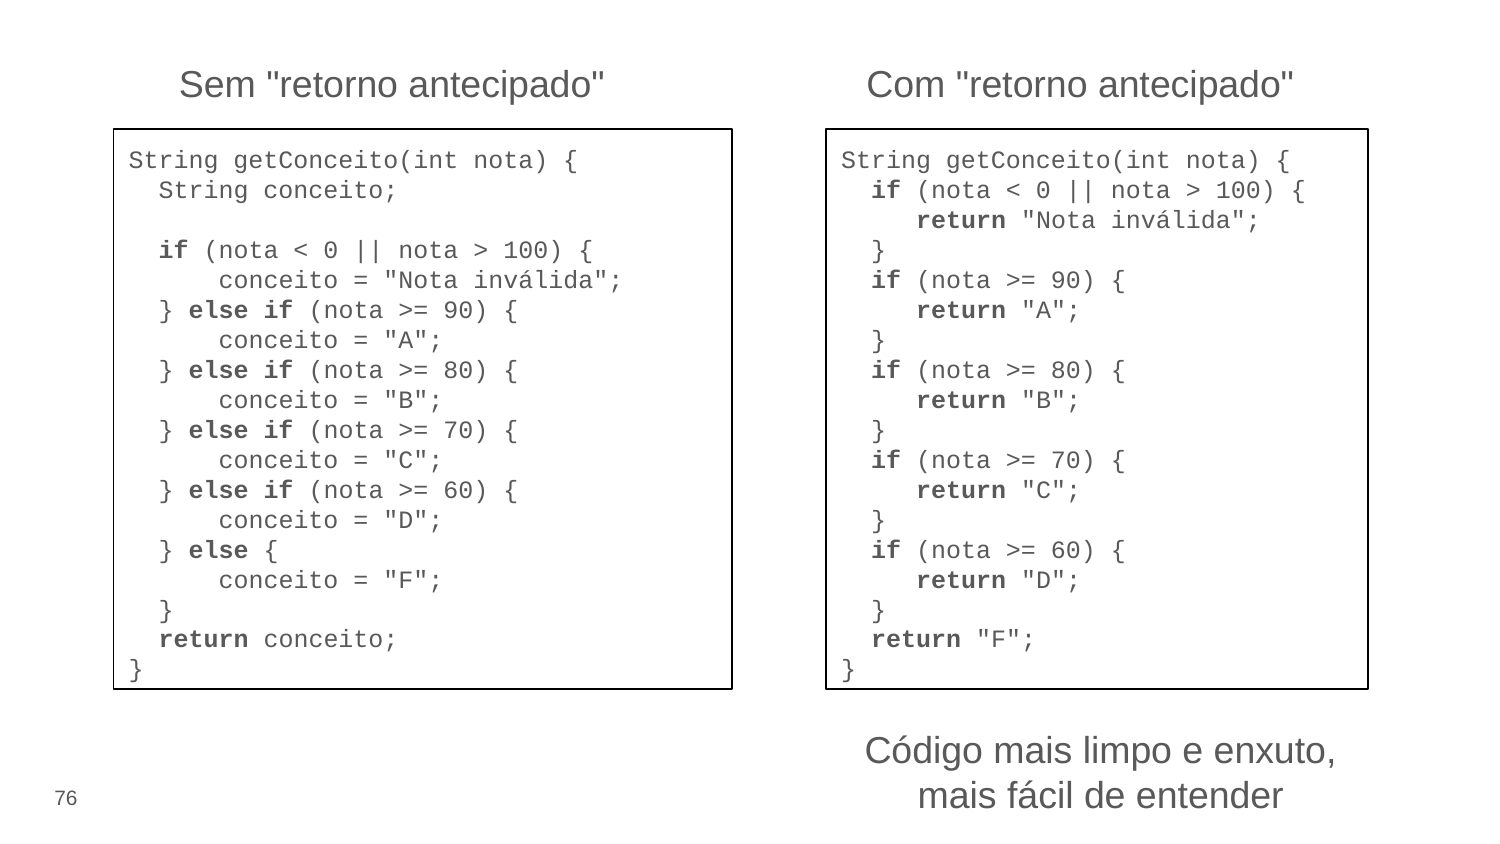

Sem "retorno antecipado"
Com "retorno antecipado"
String getConceito(int nota) {
  String conceito;

  if (nota < 0 || nota > 100) {
      conceito = "Nota inválida";
  } else if (nota >= 90) {
      conceito = "A";
  } else if (nota >= 80) {
      conceito = "B";
  } else if (nota >= 70) {
      conceito = "C";
  } else if (nota >= 60) {
      conceito = "D";
  } else {
      conceito = "F";
  }
  return conceito;
}

String getConceito(int nota) {
  if (nota < 0 || nota > 100) {
     return "Nota inválida";
  }
  if (nota >= 90) {
     return "A";
  }
  if (nota >= 80) {
     return "B";
  }
  if (nota >= 70) {
     return "C";
  }
  if (nota >= 60) {
     return "D";
  }
  return "F";
}

Código mais limpo e enxuto, mais fácil de entender
76